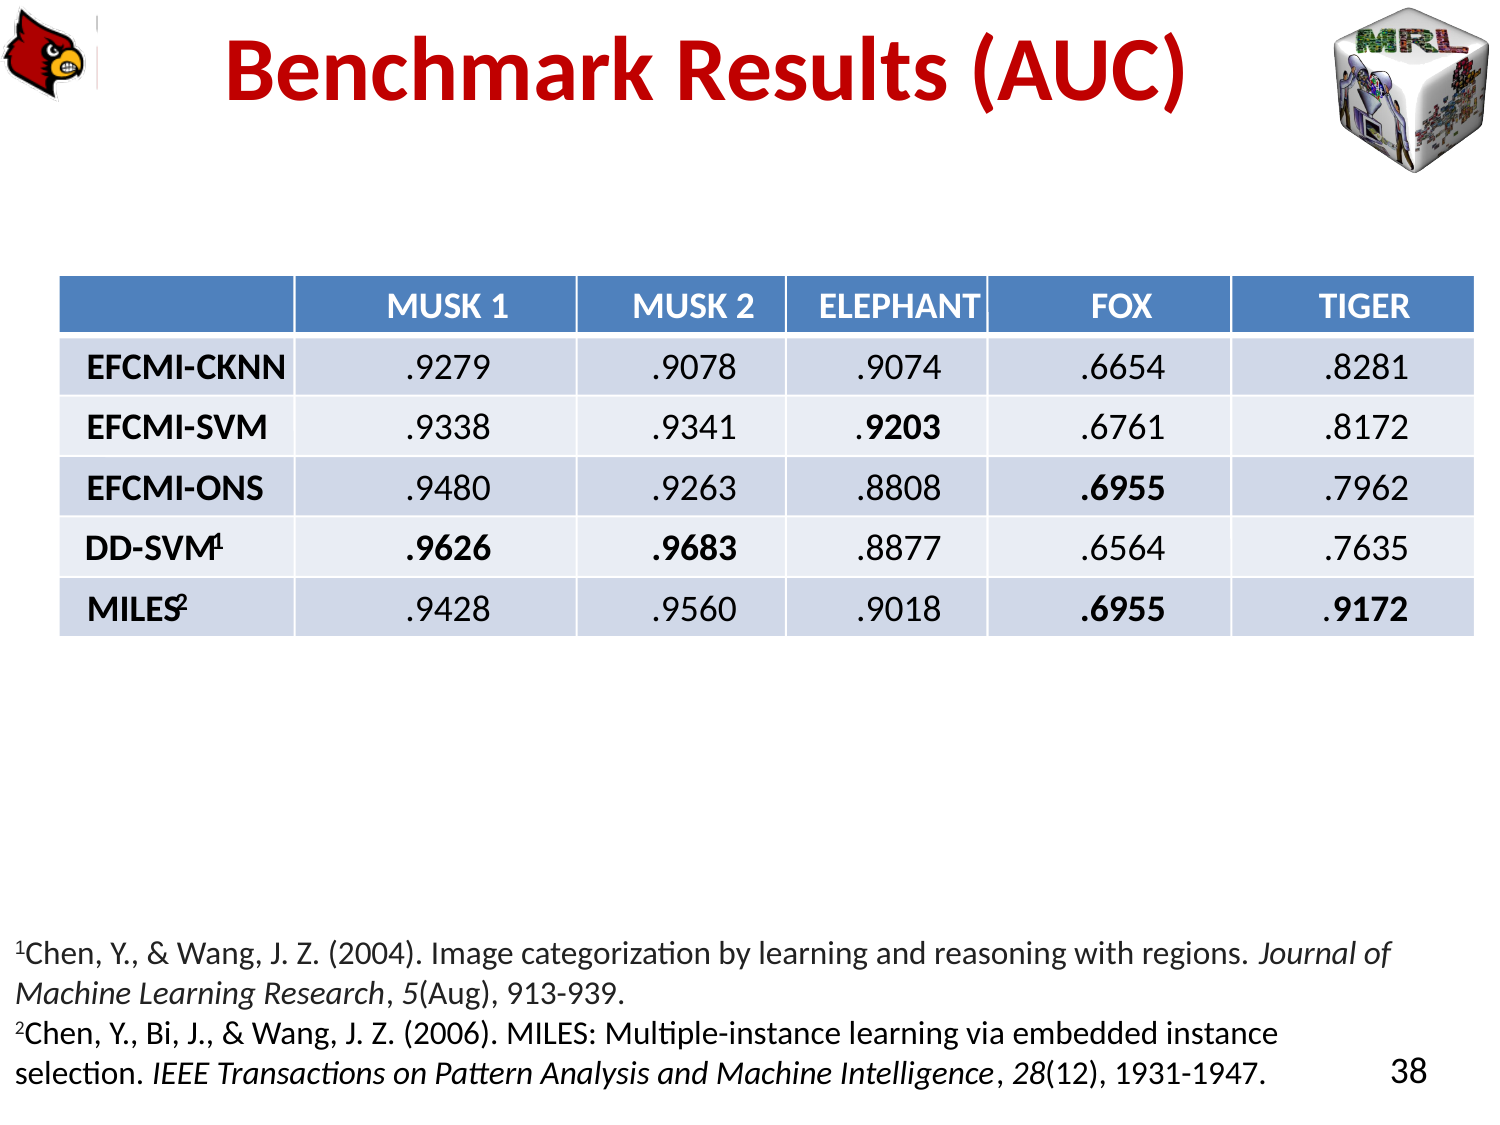

# Benchmark Results (AUC)

MUSK 1
MUSK 2
ELEPHANT
FOX
TIGER

EFCMI
-
CKNN
.9279
.9078
.9074
.6654
.8281

EFCMI
-
SVM
.9338
.9341
.
9203
.6761
.8172

EFCMI
-
ONS
.9480
.9263
.8808
.6955
.7962

DD
-
SVM
.9626
.9683
.8877
.6564
.7635
1

MILES
.9428
.9560
.9018
.6955
.
9172
2

1Chen, Y., & Wang, J. Z. (2004). Image categorization by learning and reasoning with regions. Journal of Machine Learning Research, 5(Aug), 913-939.
2Chen, Y., Bi, J., & Wang, J. Z. (2006). MILES: Multiple-instance learning via embedded instance selection. IEEE Transactions on Pattern Analysis and Machine Intelligence, 28(12), 1931-1947.
38